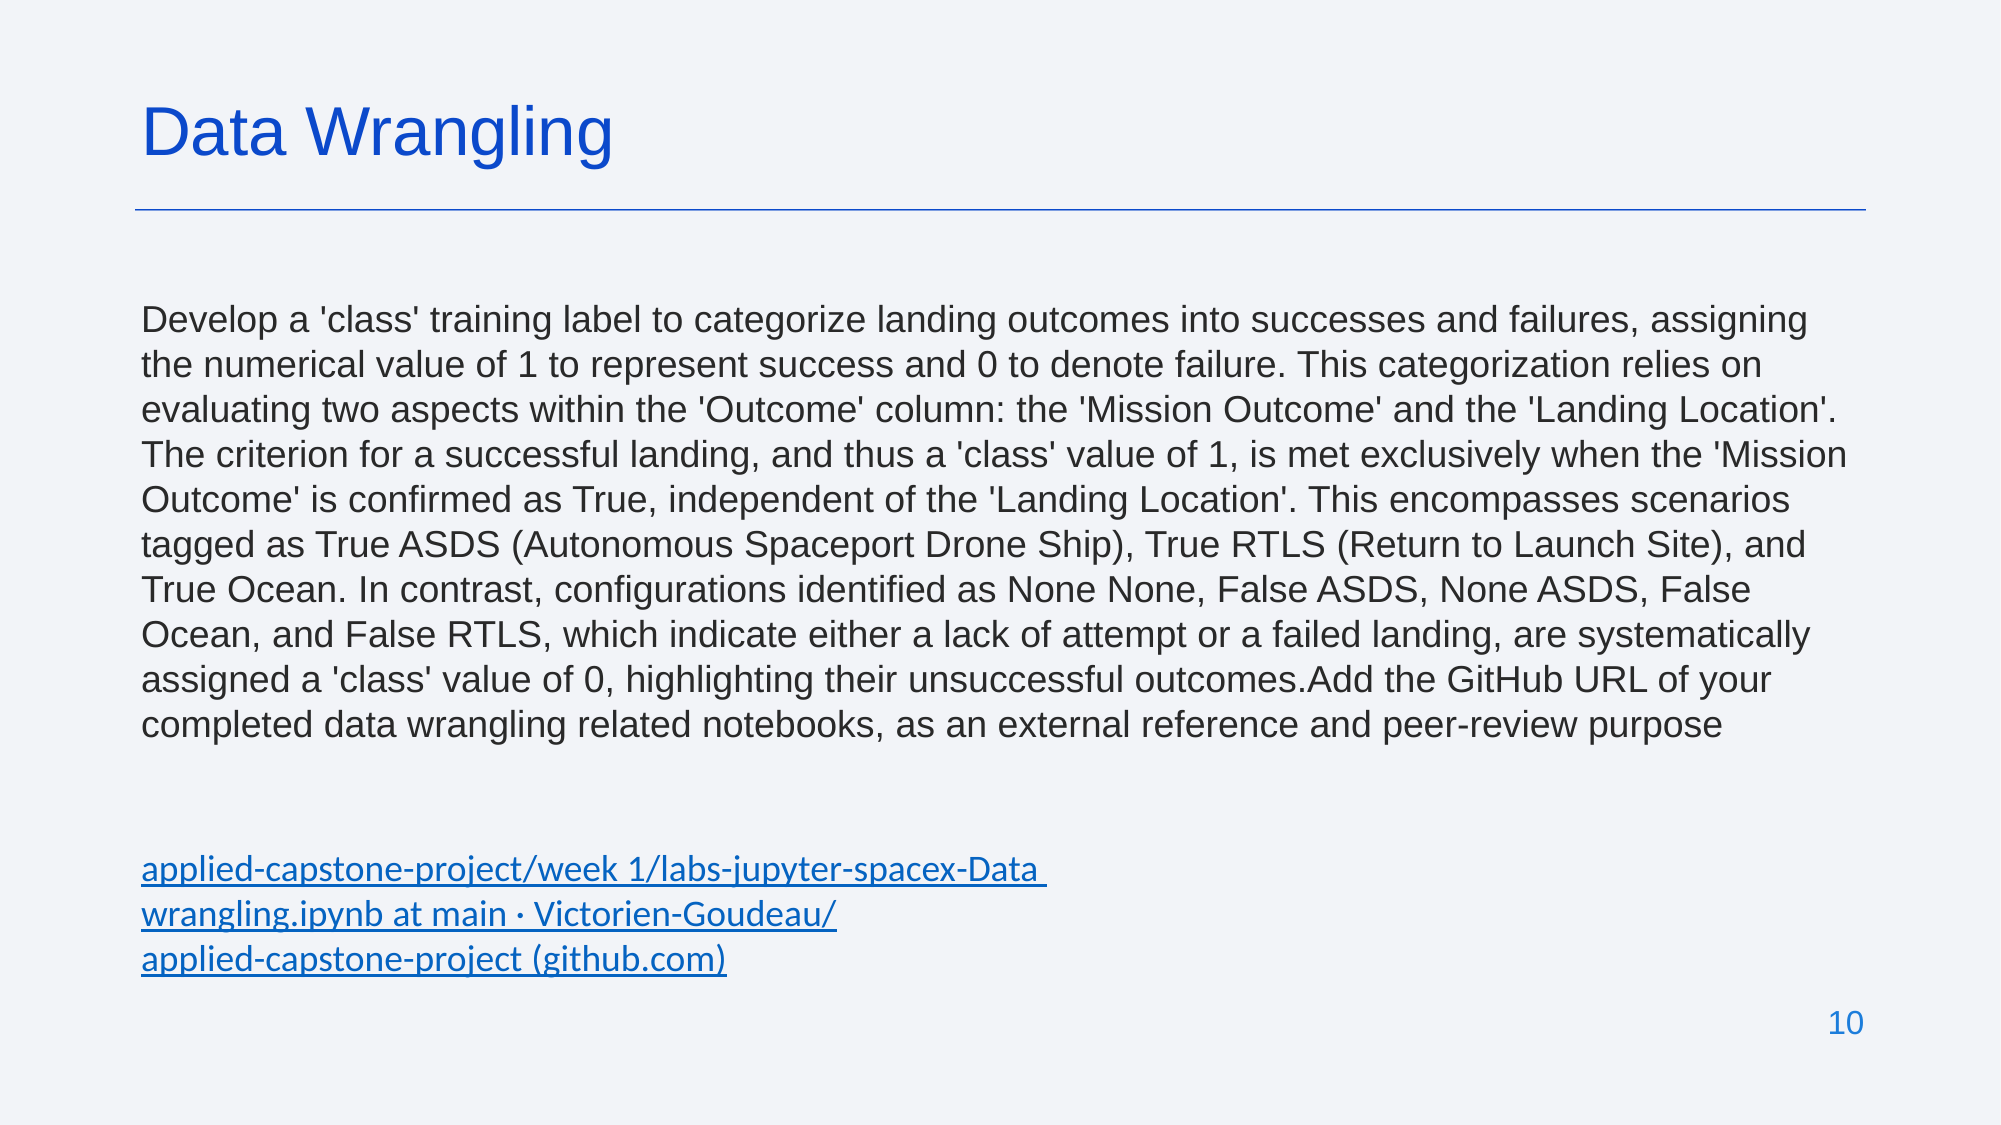

Data Wrangling
Develop a 'class' training label to categorize landing outcomes into successes and failures, assigning the numerical value of 1 to represent success and 0 to denote failure. This categorization relies on evaluating two aspects within the 'Outcome' column: the 'Mission Outcome' and the 'Landing Location'. The criterion for a successful landing, and thus a 'class' value of 1, is met exclusively when the 'Mission Outcome' is confirmed as True, independent of the 'Landing Location'. This encompasses scenarios tagged as True ASDS (Autonomous Spaceport Drone Ship), True RTLS (Return to Launch Site), and True Ocean. In contrast, configurations identified as None None, False ASDS, None ASDS, False Ocean, and False RTLS, which indicate either a lack of attempt or a failed landing, are systematically assigned a 'class' value of 0, highlighting their unsuccessful outcomes.Add the GitHub URL of your completed data wrangling related notebooks, as an external reference and peer-review purpose
applied-capstone-project/week 1/labs-jupyter-spacex-Data wrangling.ipynb at main · Victorien-Goudeau/applied-capstone-project (github.com)
10